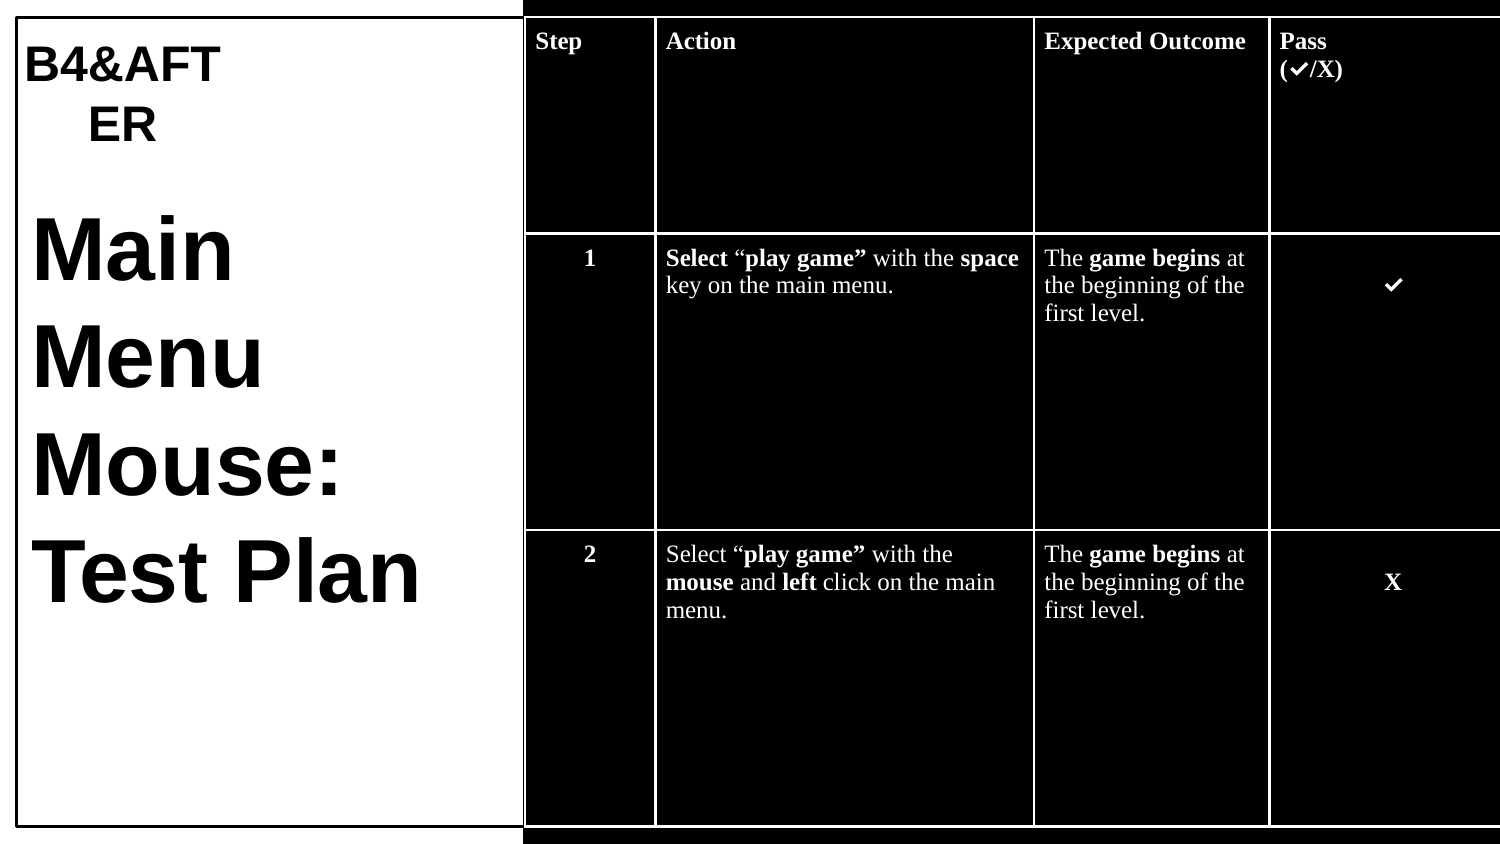

B4&AFTER
| Step | Action | Expected Outcome | Pass (✓/X) |
| --- | --- | --- | --- |
| 1 | Select “play game” with the space key on the main menu. | The game begins at the beginning of the first level. | ✓ |
| 2 | Select “play game” with the mouse and left click on the main menu. | The game begins at the beginning of the first level. | X |
Main Menu Mouse: Test Plan